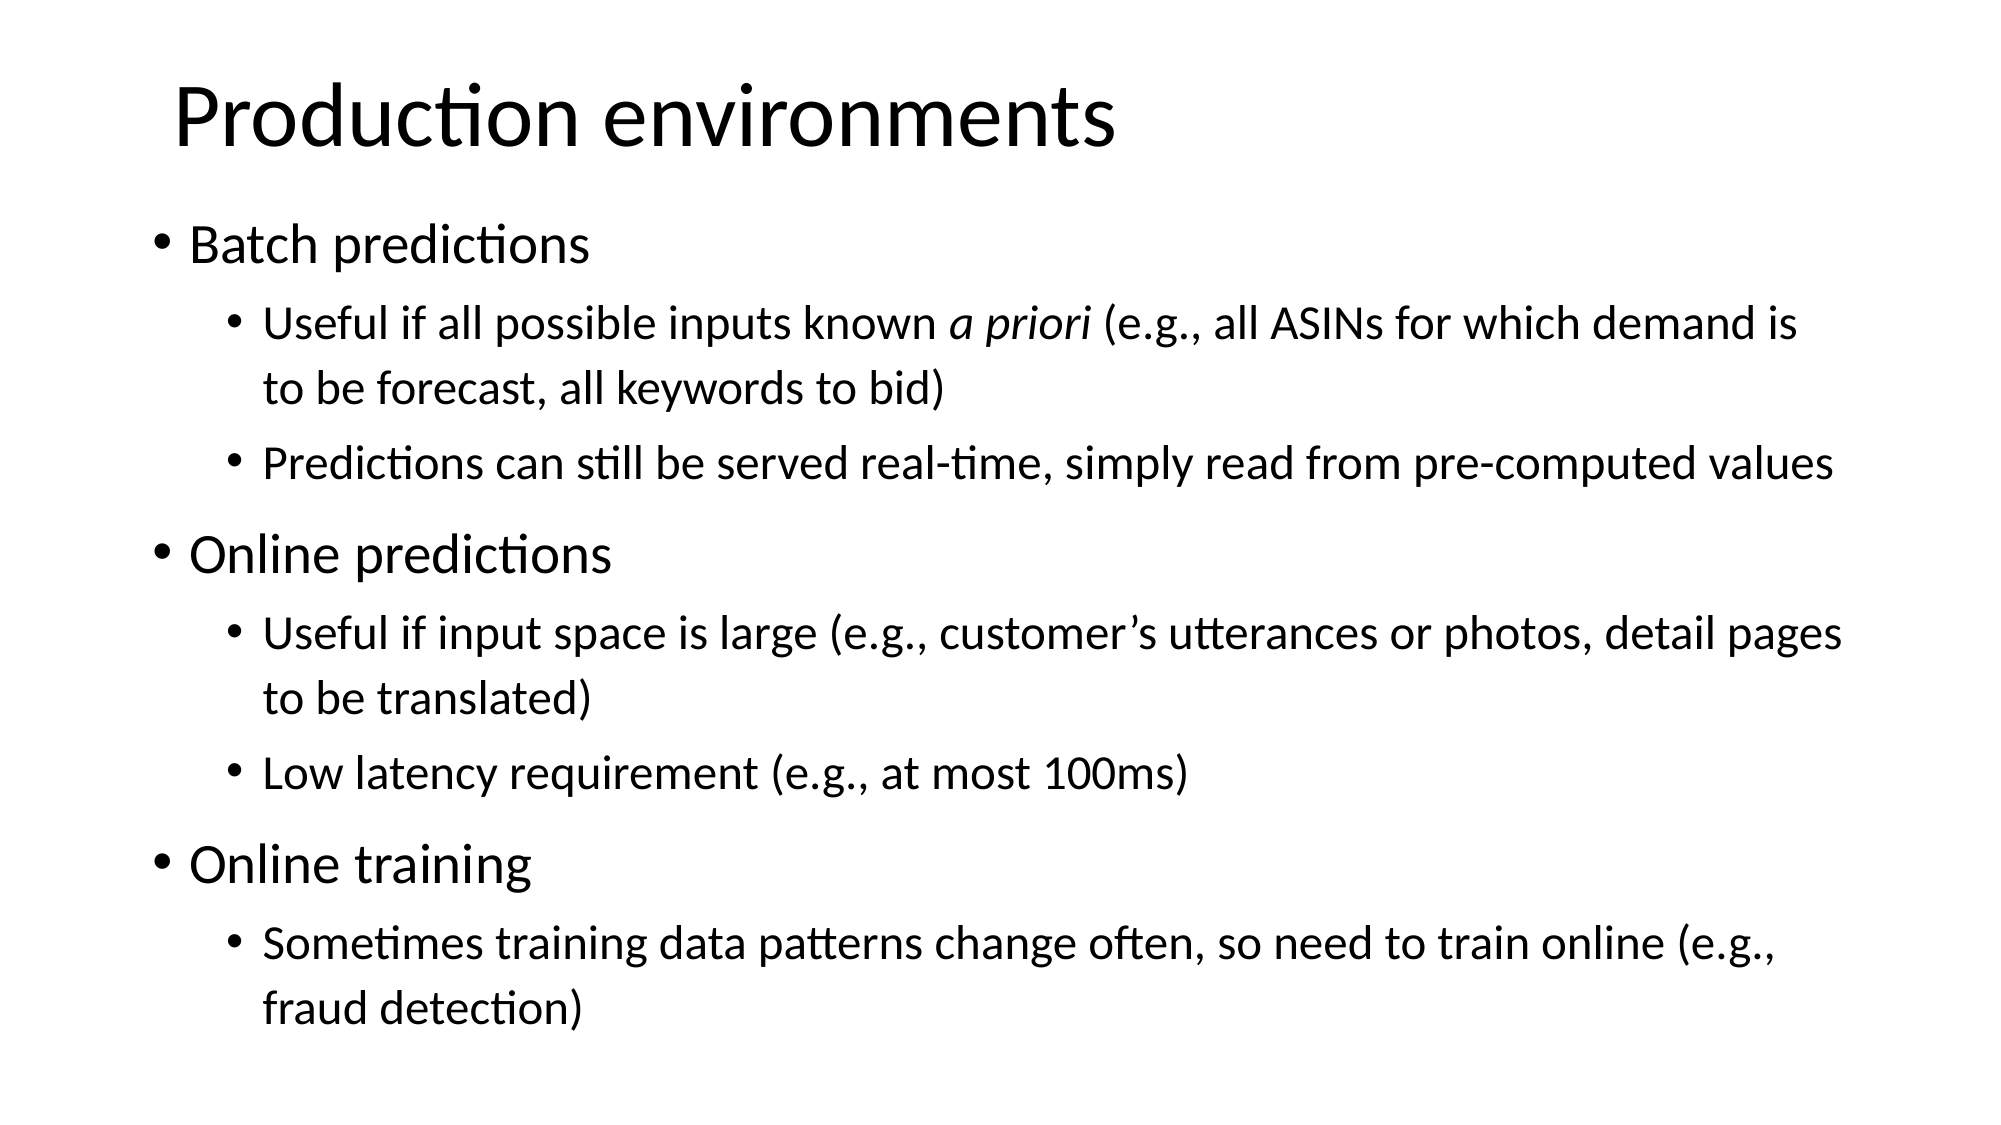

# Production environments
Batch predictions
Useful if all possible inputs known a priori (e.g., all ASINs for which demand is to be forecast, all keywords to bid)
Predictions can still be served real-time, simply read from pre-computed values
Online predictions
Useful if input space is large (e.g., customer’s utterances or photos, detail pages to be translated)
Low latency requirement (e.g., at most 100ms)
Online training
Sometimes training data patterns change often, so need to train online (e.g., fraud detection)